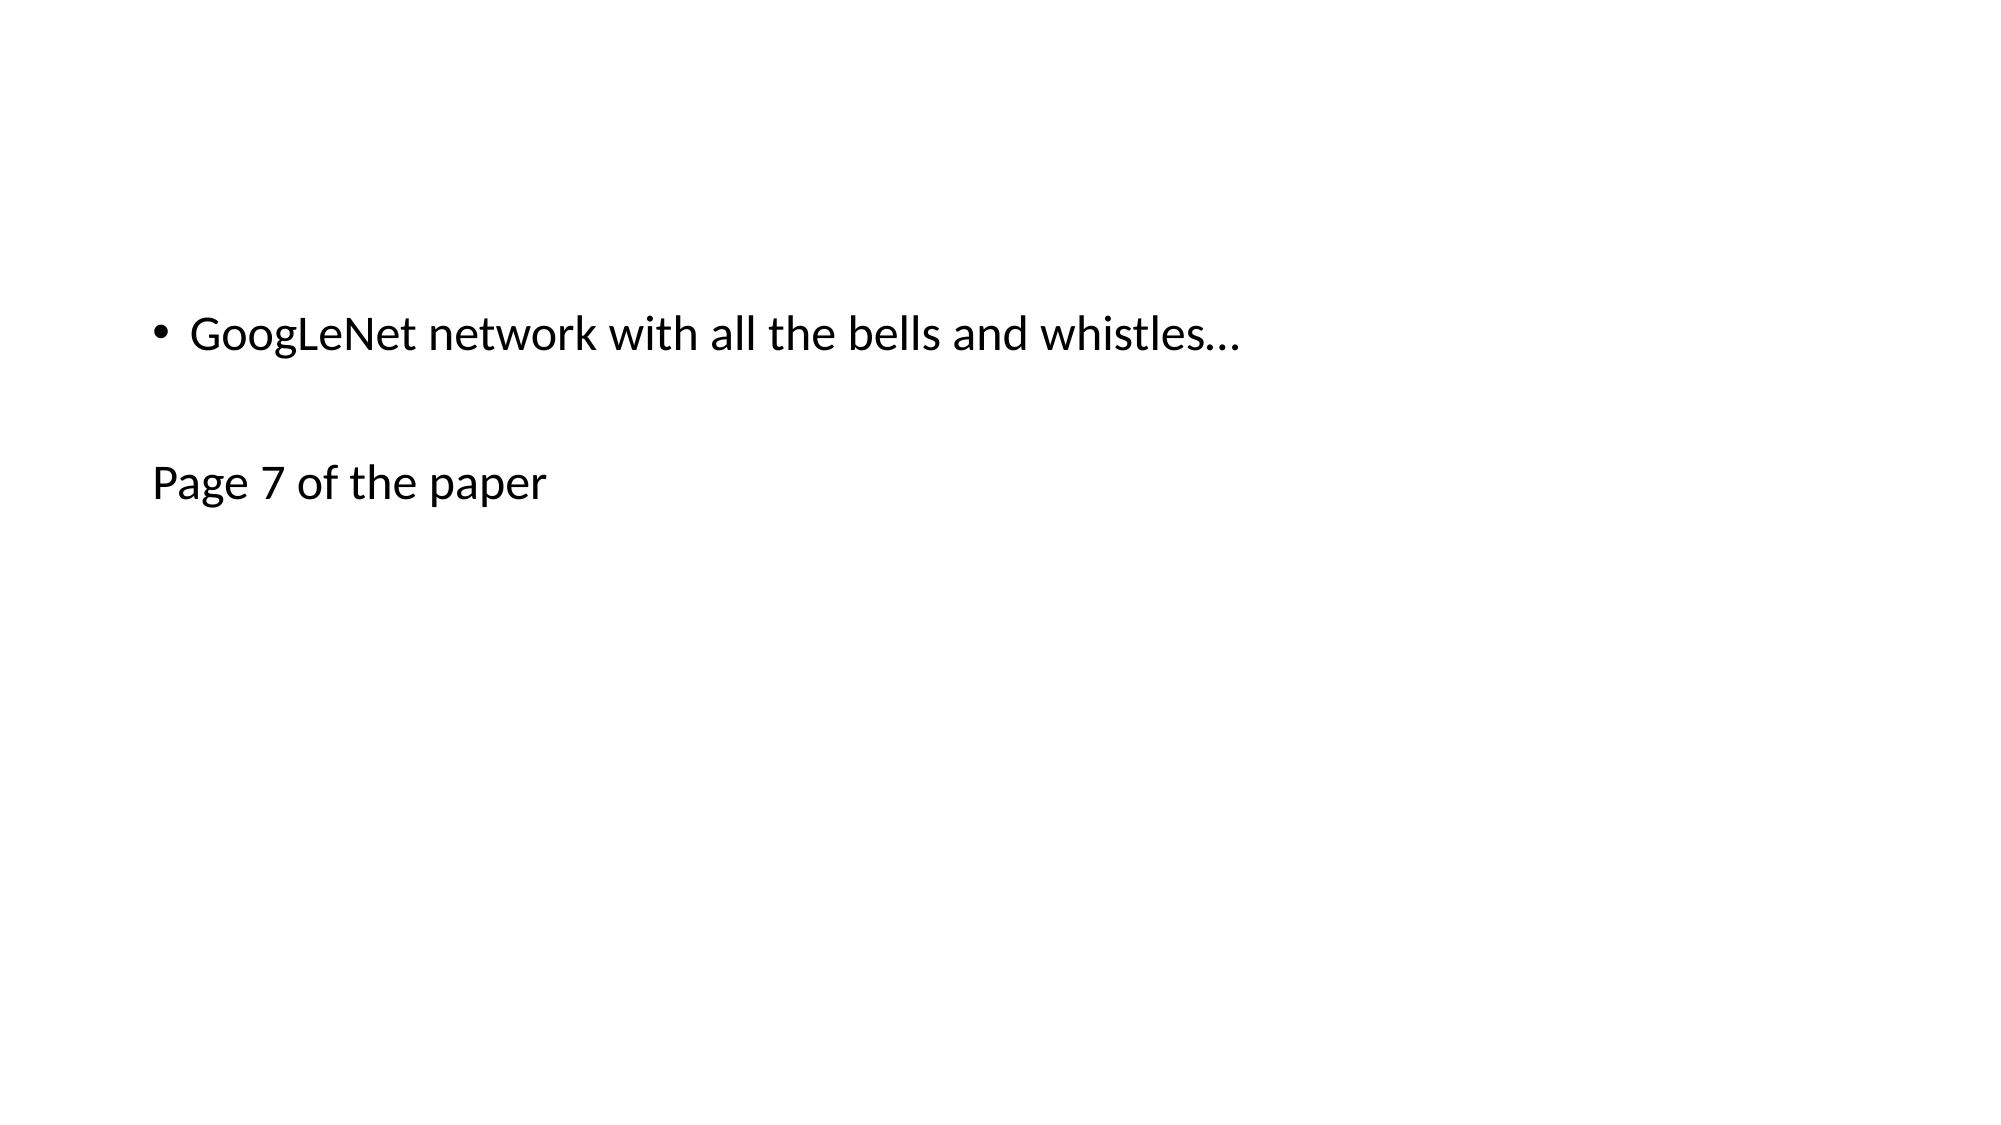

#
GoogLeNet network with all the bells and whistles…

Page 7 of the paper